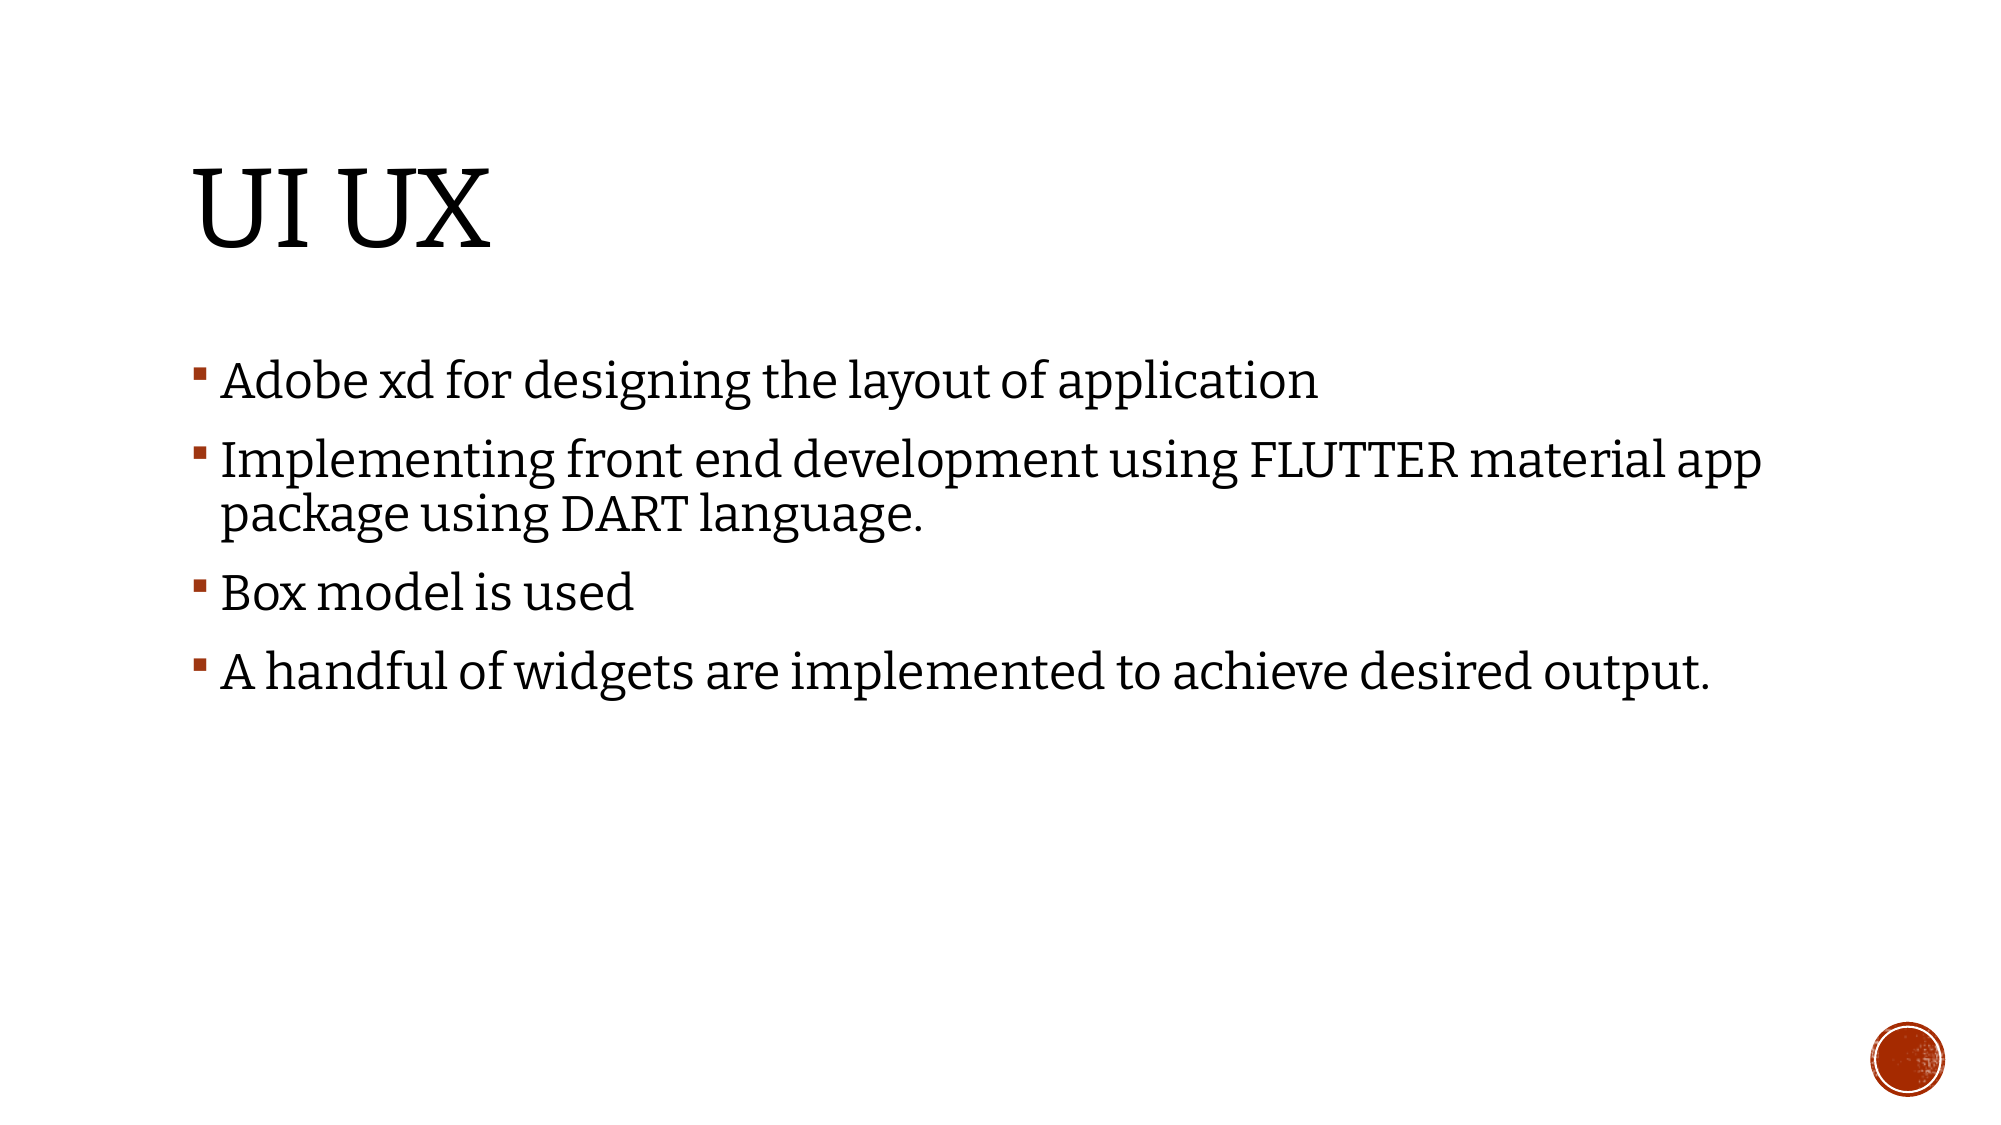

# UI UX
Adobe xd for designing the layout of application
Implementing front end development using FLUTTER material app package using DART language.
Box model is used
A handful of widgets are implemented to achieve desired output.